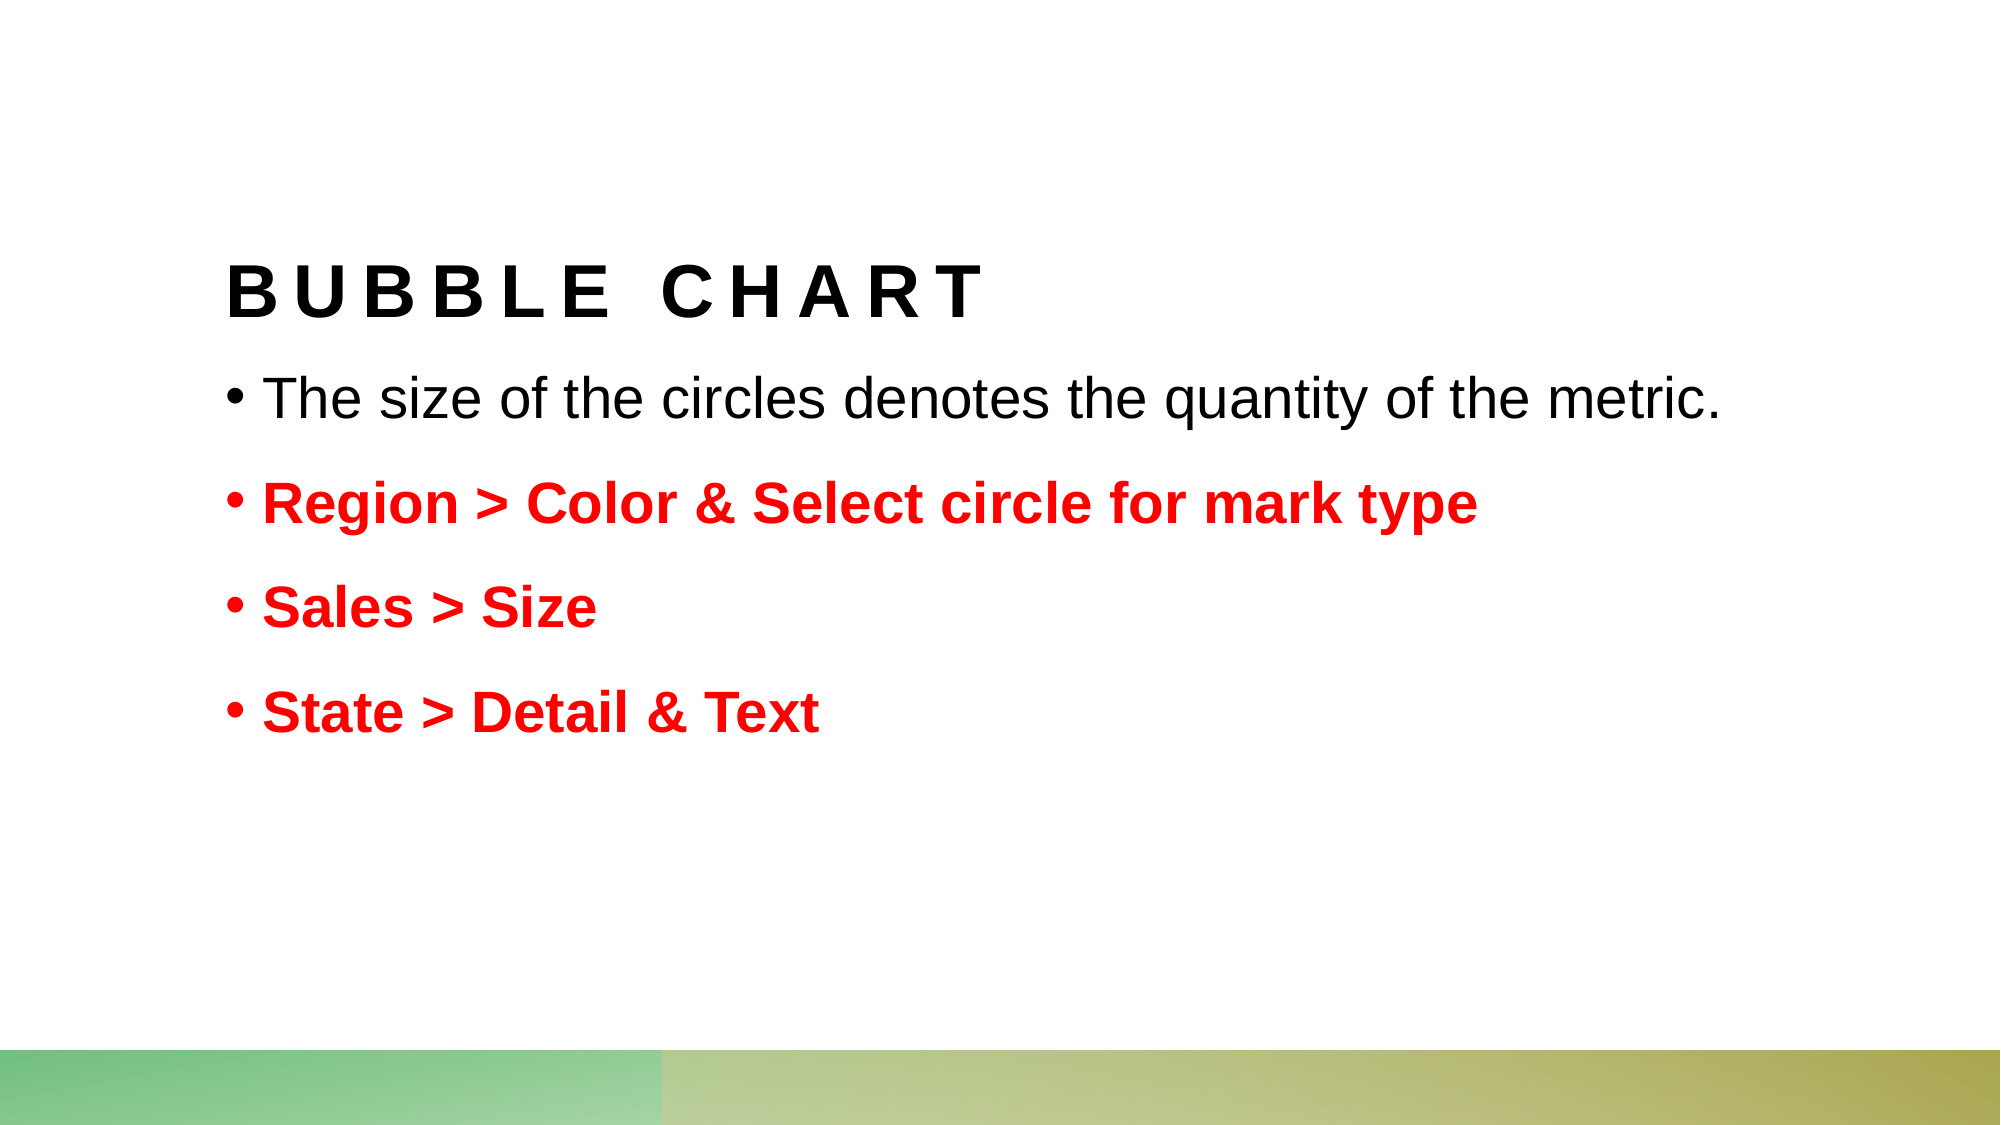

# Bubble chart
The size of the circles denotes the quantity of the metric.
Region > Color & Select circle for mark type
Sales > Size
State > Detail & Text